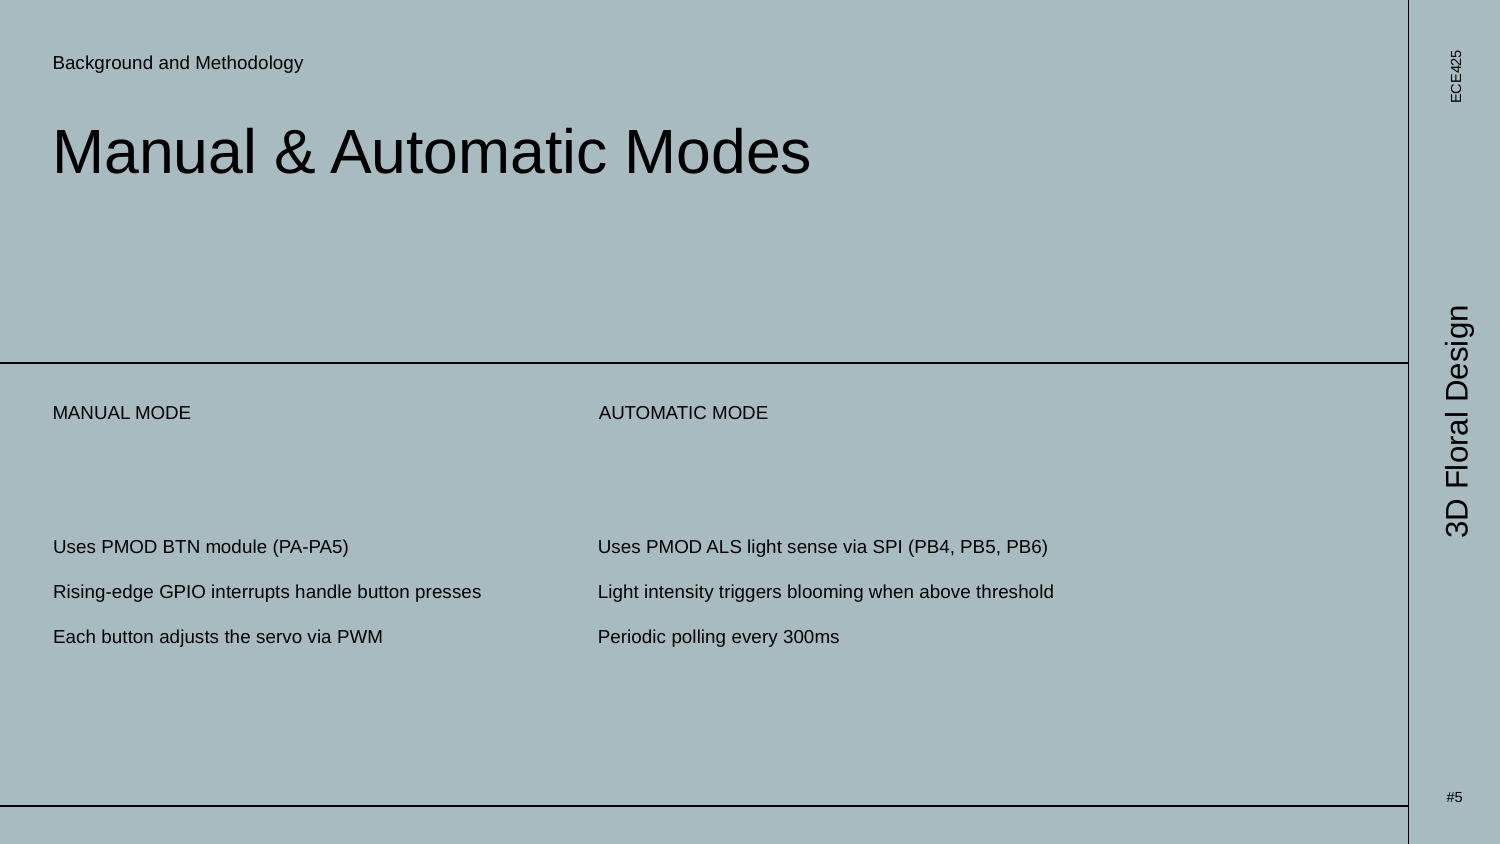

Background and Methodology
# ECE425
Manual & Automatic Modes

3D Floral Design
MANUAL MODE
AUTOMATIC MODE
Uses PMOD BTN module (PA-PA5)
Rising-edge GPIO interrupts handle button presses
Each button adjusts the servo via PWM
Uses PMOD ALS light sense via SPI (PB4, PB5, PB6)
Light intensity triggers blooming when above threshold
Periodic polling every 300ms
#5